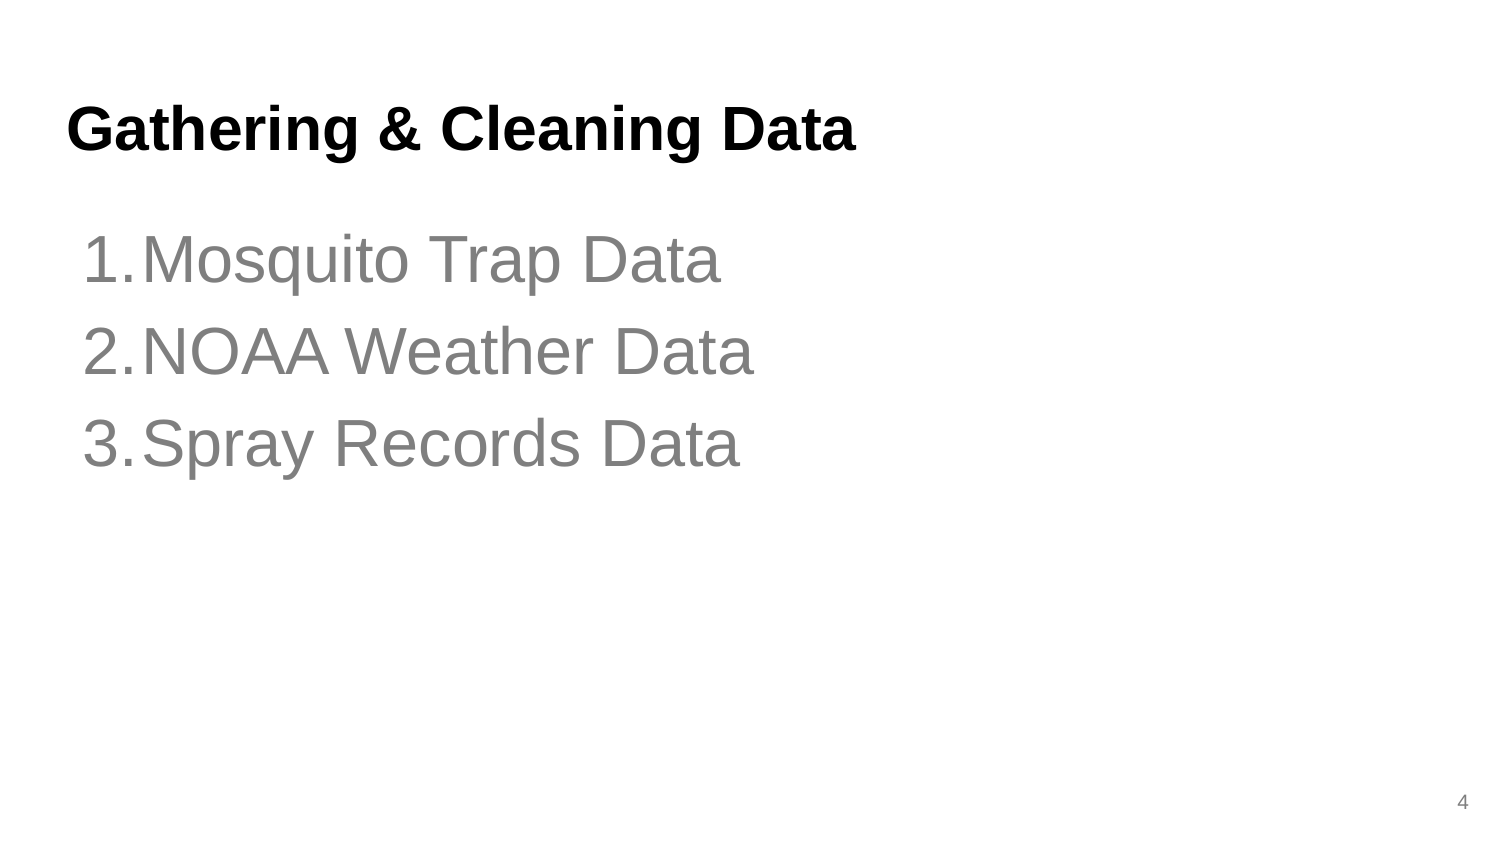

# Gathering & Cleaning Data
Mosquito Trap Data
NOAA Weather Data
Spray Records Data
4